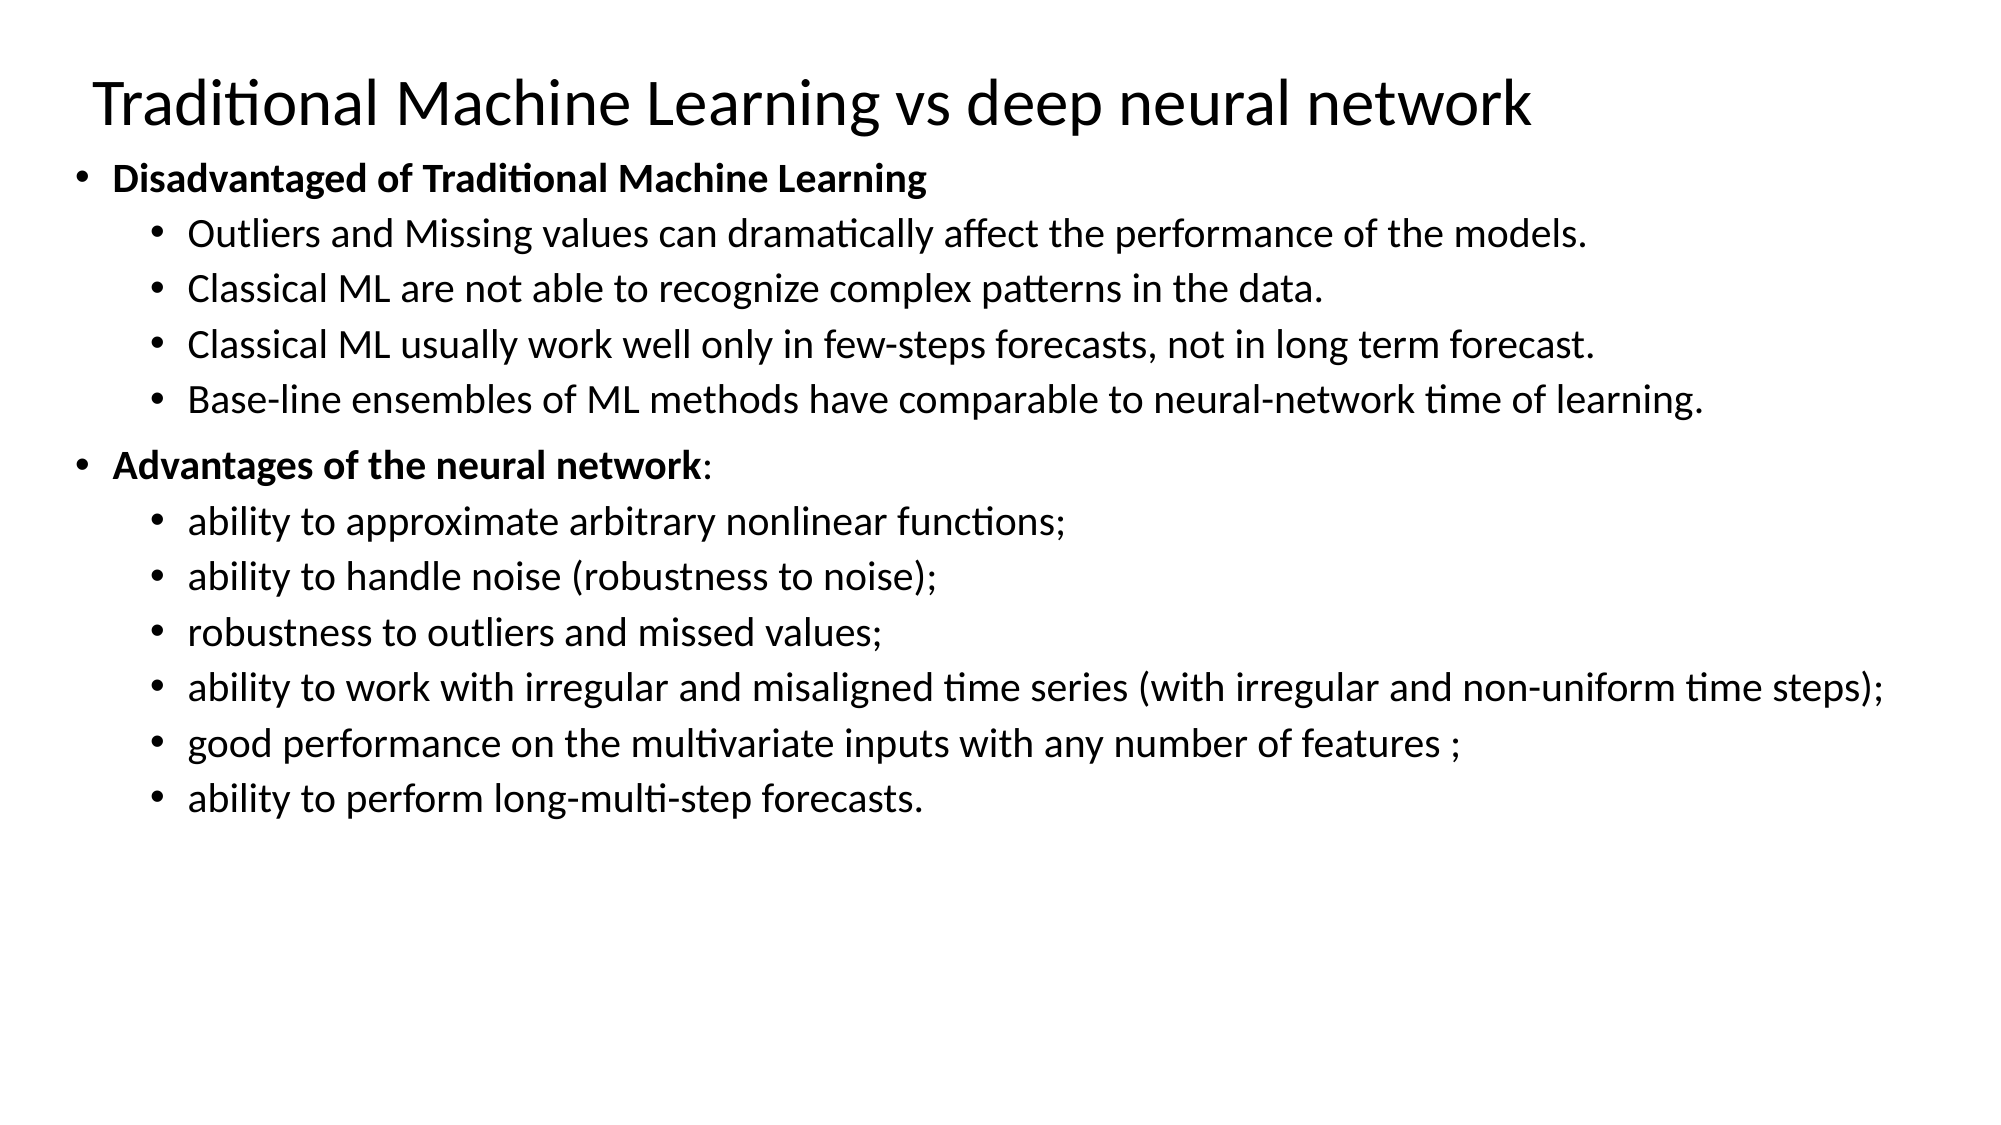

# Traditional Machine Learning vs deep neural network
Disadvantaged of Traditional Machine Learning
Outliers and Missing values can dramatically affect the performance of the models.
Classical ML are not able to recognize complex patterns in the data.
Classical ML usually work well only in few-steps forecasts, not in long term forecast.
Base-line ensembles of ML methods have comparable to neural-network time of learning.
Advantages of the neural network:
ability to approximate arbitrary nonlinear functions;
ability to handle noise (robustness to noise);
robustness to outliers and missed values;
ability to work with irregular and misaligned time series (with irregular and non-uniform time steps);
good performance on the multivariate inputs with any number of features ;
ability to perform long-multi-step forecasts.